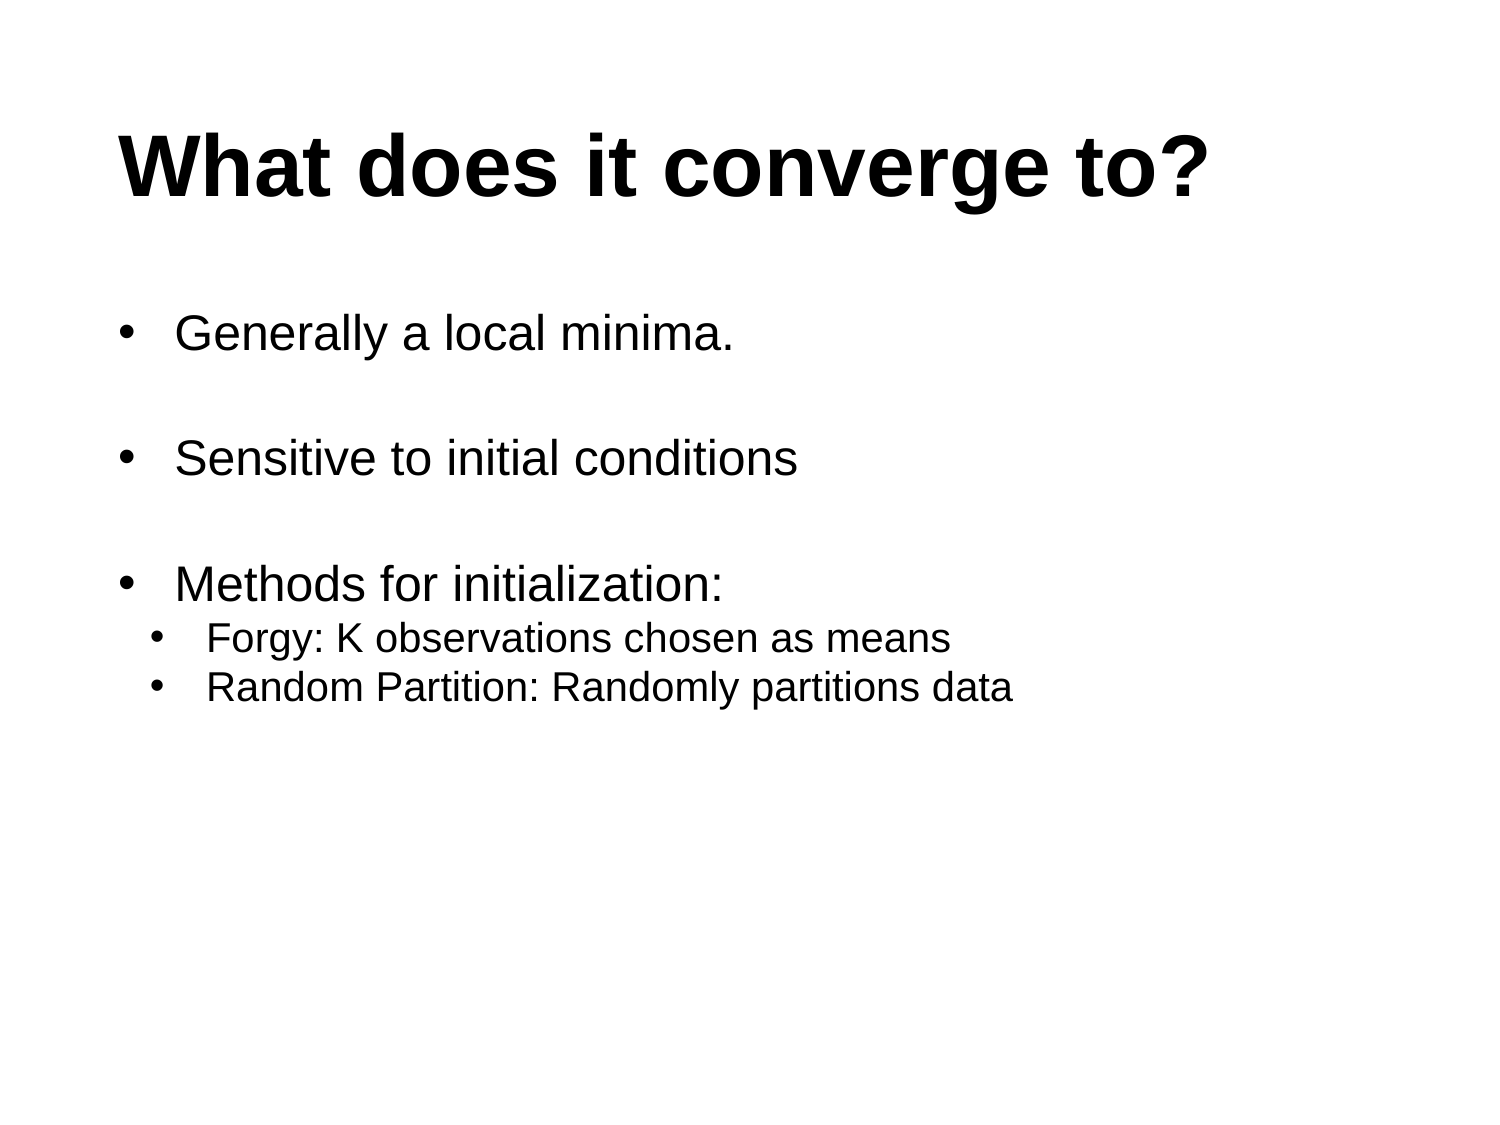

# What does it converge to?
Generally a local minima.

Sensitive to initial conditions

Methods for initialization:
Forgy: K observations chosen as means
Random Partition: Randomly partitions data